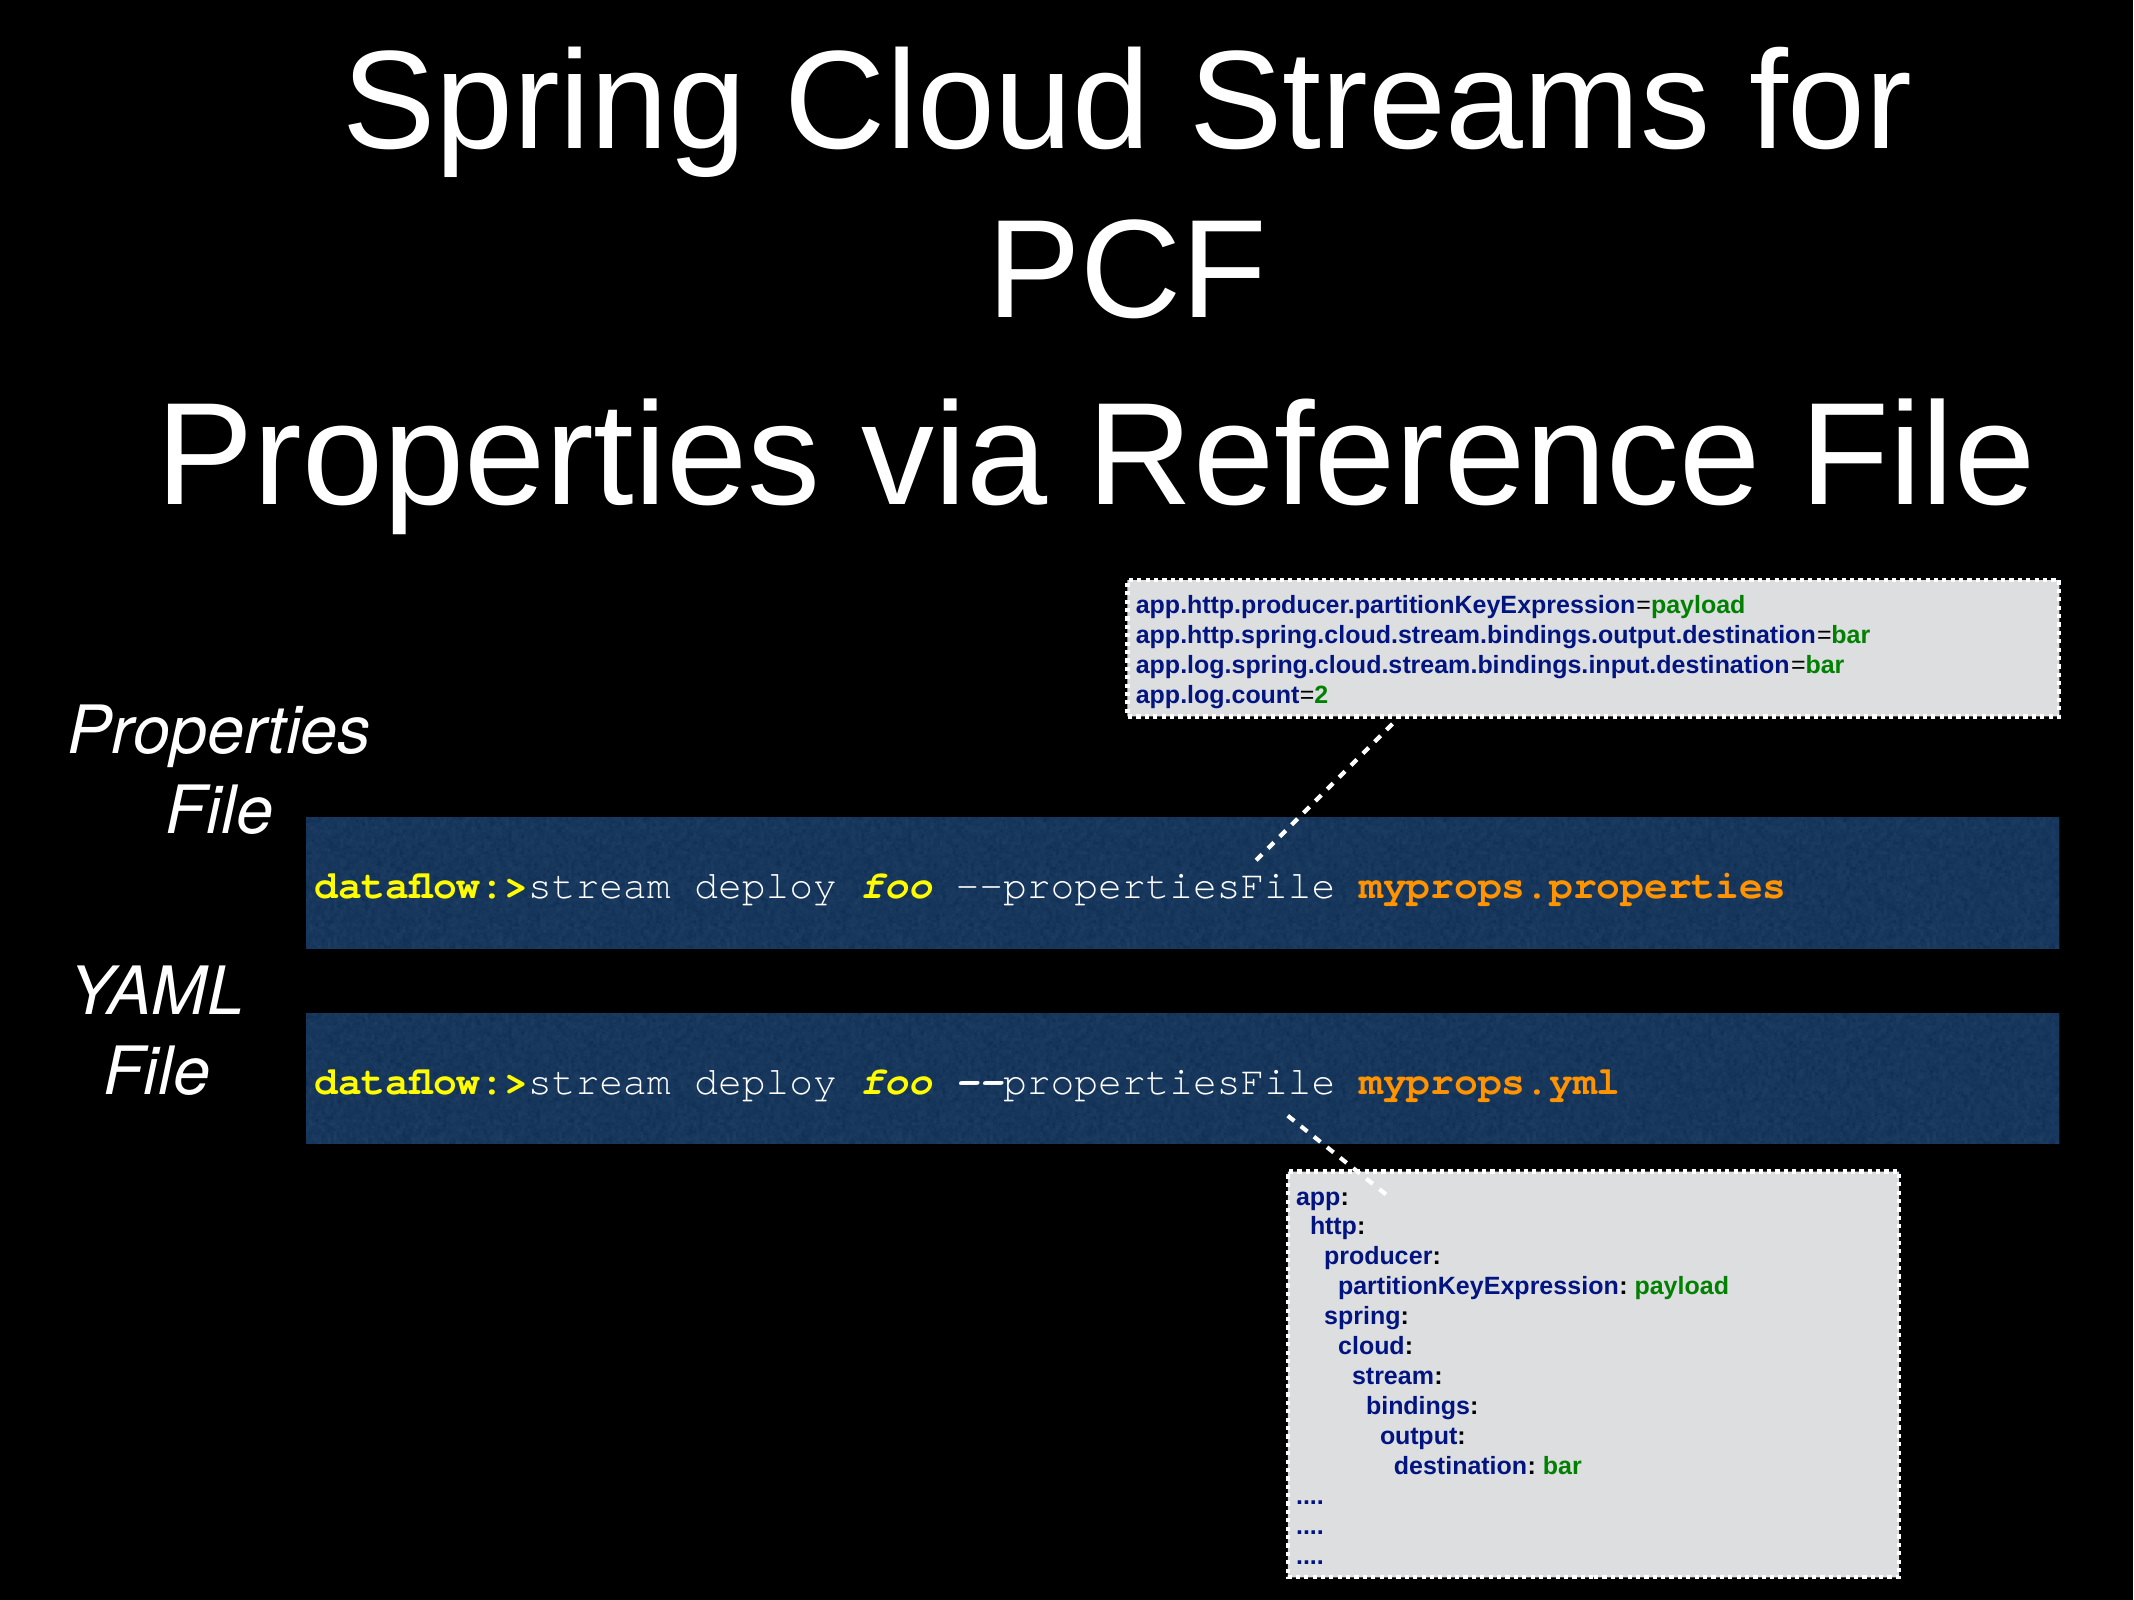

# Spring Cloud Streams for PCF
Properties via Reference File
app.http.producer.partitionKeyExpression=payload
app.http.spring.cloud.stream.bindings.output.destination=bar
app.log.spring.cloud.stream.bindings.input.destination=bar
app.log.count=2
Properties File

dataflow:>stream deploy foo --propertiesFile myprops.properties
YAML File
dataflow:>stream deploy foo --propertiesFile myprops.yml

app:
  http:
    producer:
      partitionKeyExpression: payload
    spring:
      cloud:
        stream:
          bindings:
            output:
              destination: bar
....
....
....
56